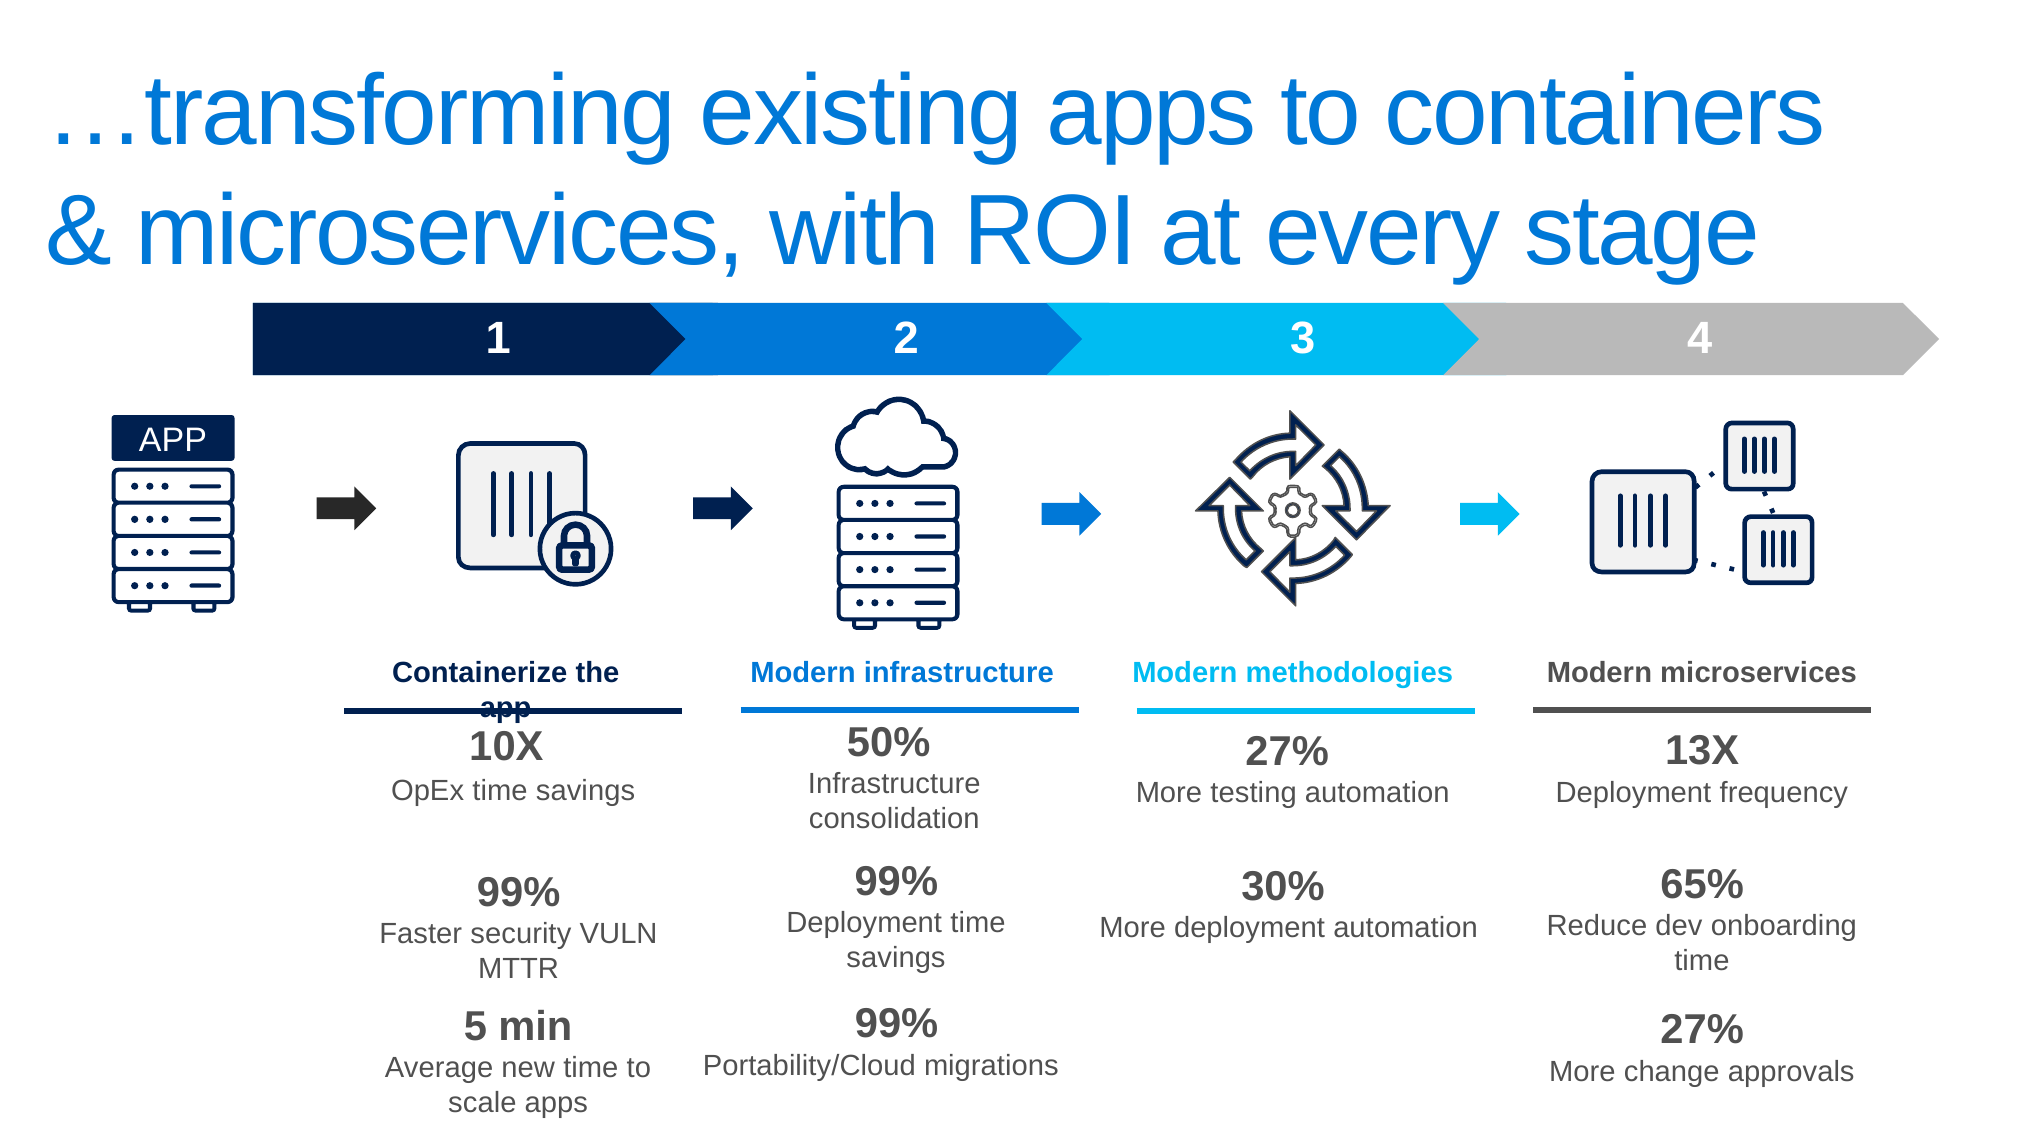

# …transforming existing apps to containers & microservices, with ROI at every stage

1

2

3

4

APP

Containerize the app
Modern infrastructure
Modern methodologies
Modern microservices
10X
OpEx time savings
99%
Faster security VULN MTTR
5 min
Average new time to scale apps
50%
Infrastructure consolidation
99%
Deployment time savings
99%
Portability/Cloud migrations
13X
Deployment frequency
65%
Reduce dev onboarding time
27%
More change approvals
27%
More testing automation

30%
More deployment automation